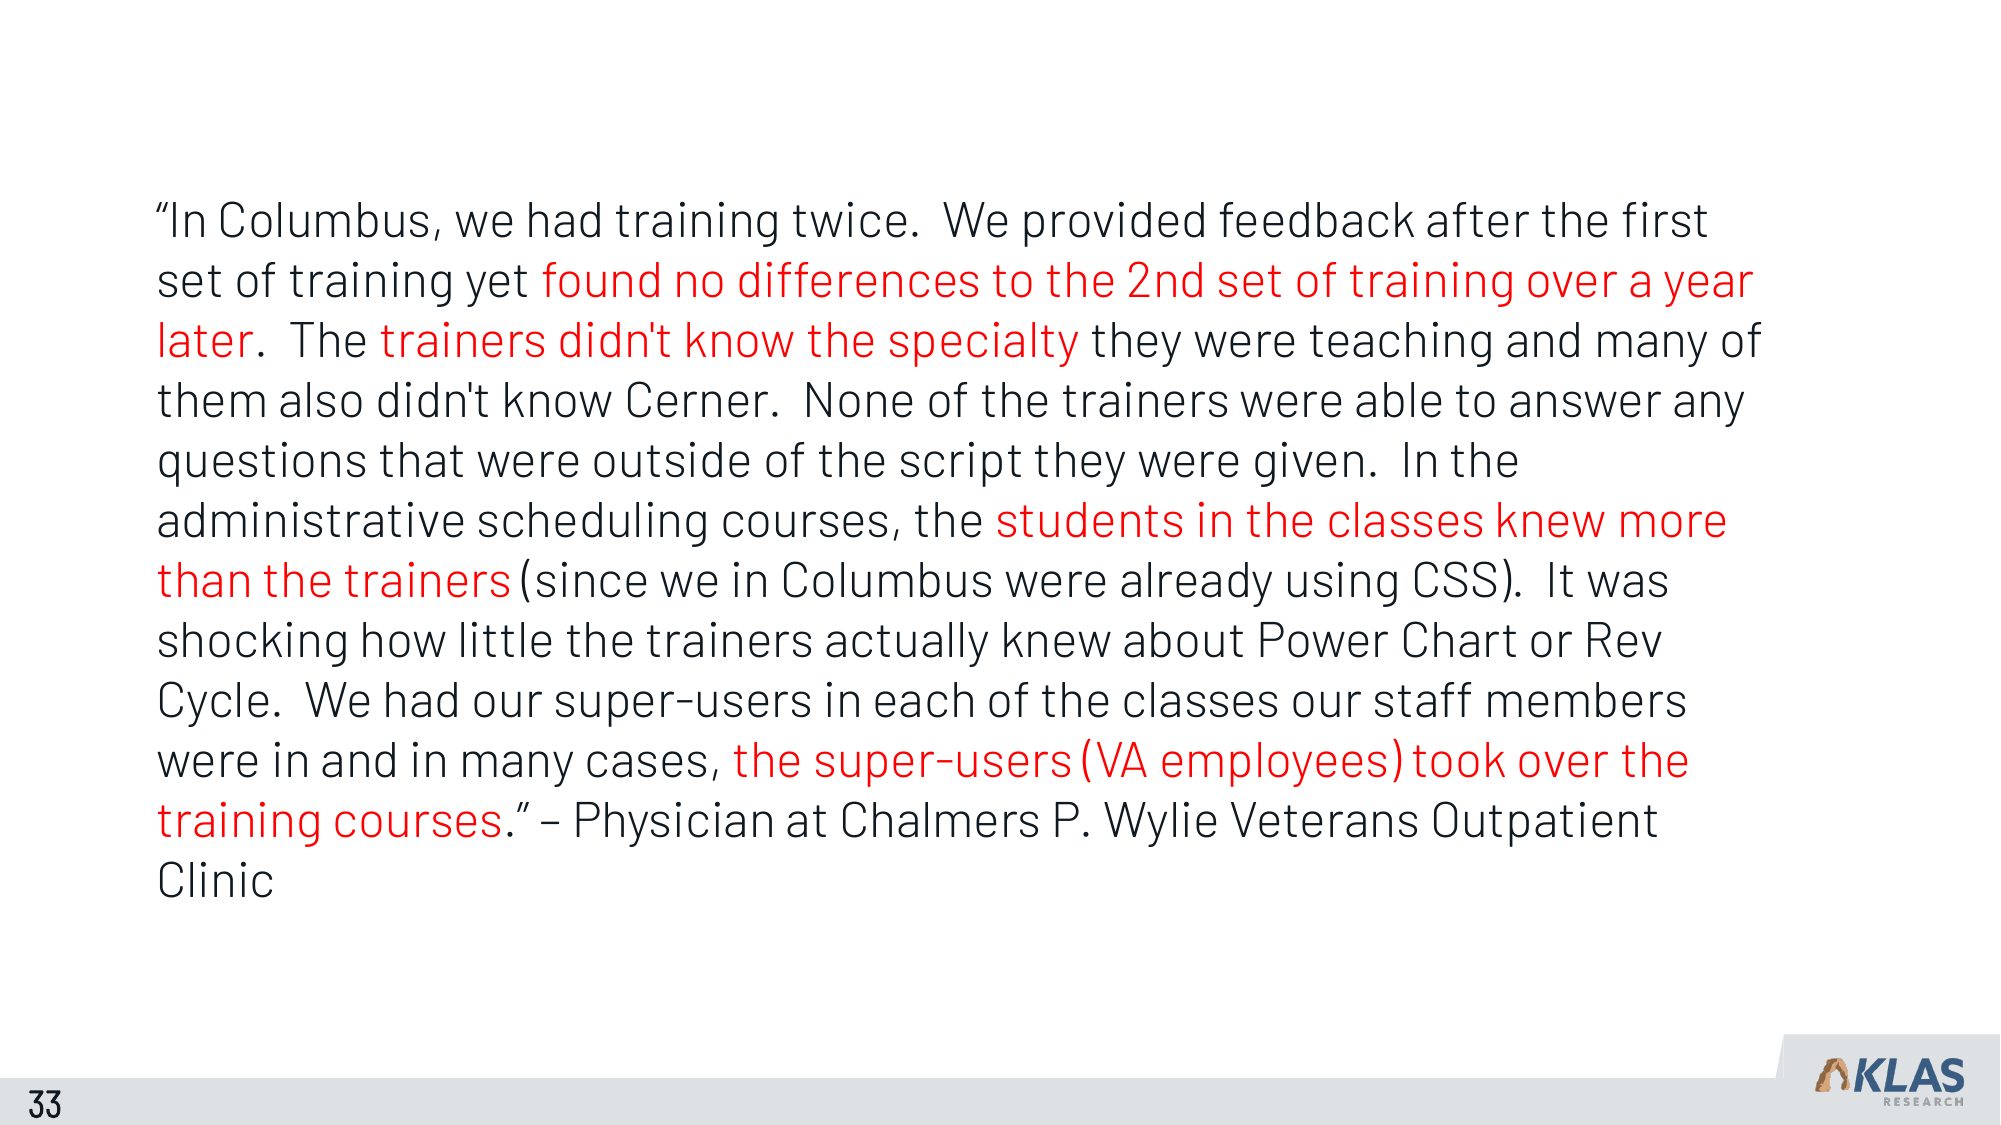

“In Columbus, we had training twice.  We provided feedback after the first set of training yet found no differences to the 2nd set of training over a year later.  The trainers didn't know the specialty they were teaching and many of them also didn't know Cerner.  None of the trainers were able to answer any questions that were outside of the script they were given.  In the administrative scheduling courses, the students in the classes knew more than the trainers (since we in Columbus were already using CSS).  It was shocking how little the trainers actually knew about Power Chart or Rev Cycle.  We had our super-users in each of the classes our staff members were in and in many cases, the super-users (VA employees) took over the training courses.” – Physician at Chalmers P. Wylie Veterans Outpatient Clinic